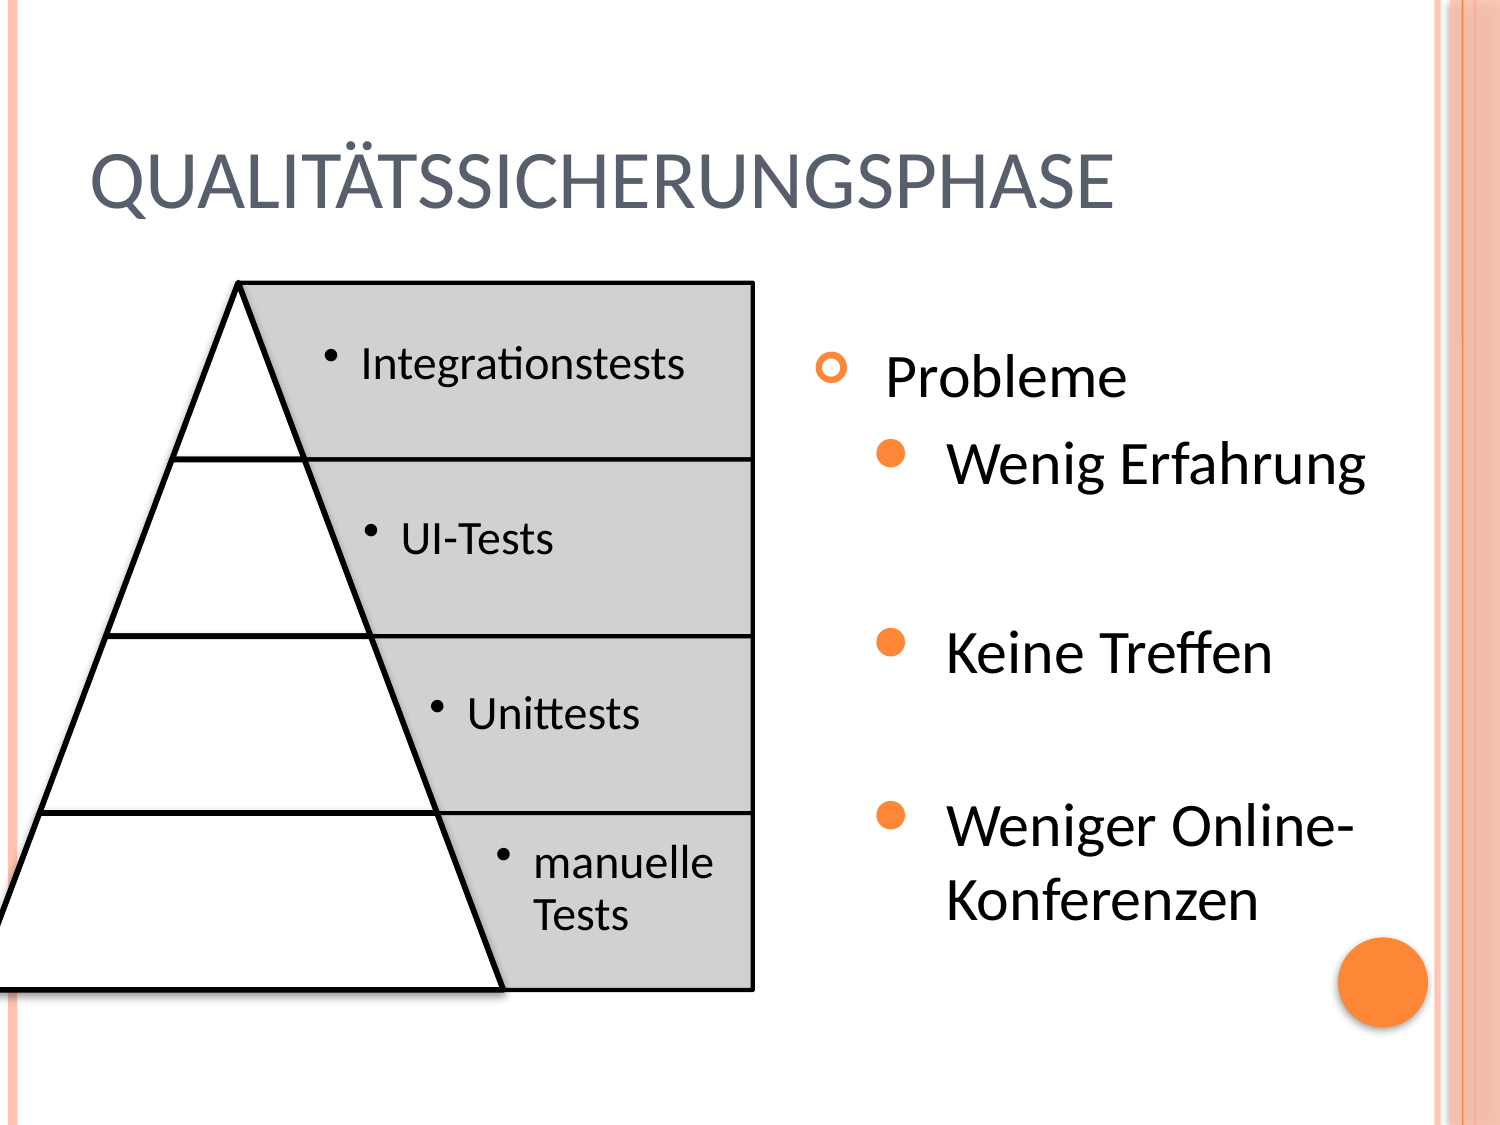

# Qualitätssicherungsphase
Integrationstests

UI-Tests

Unittests

manuelle Tests

Probleme
Wenig Erfahrung

Keine Treffen

Weniger Online-Konferenzen